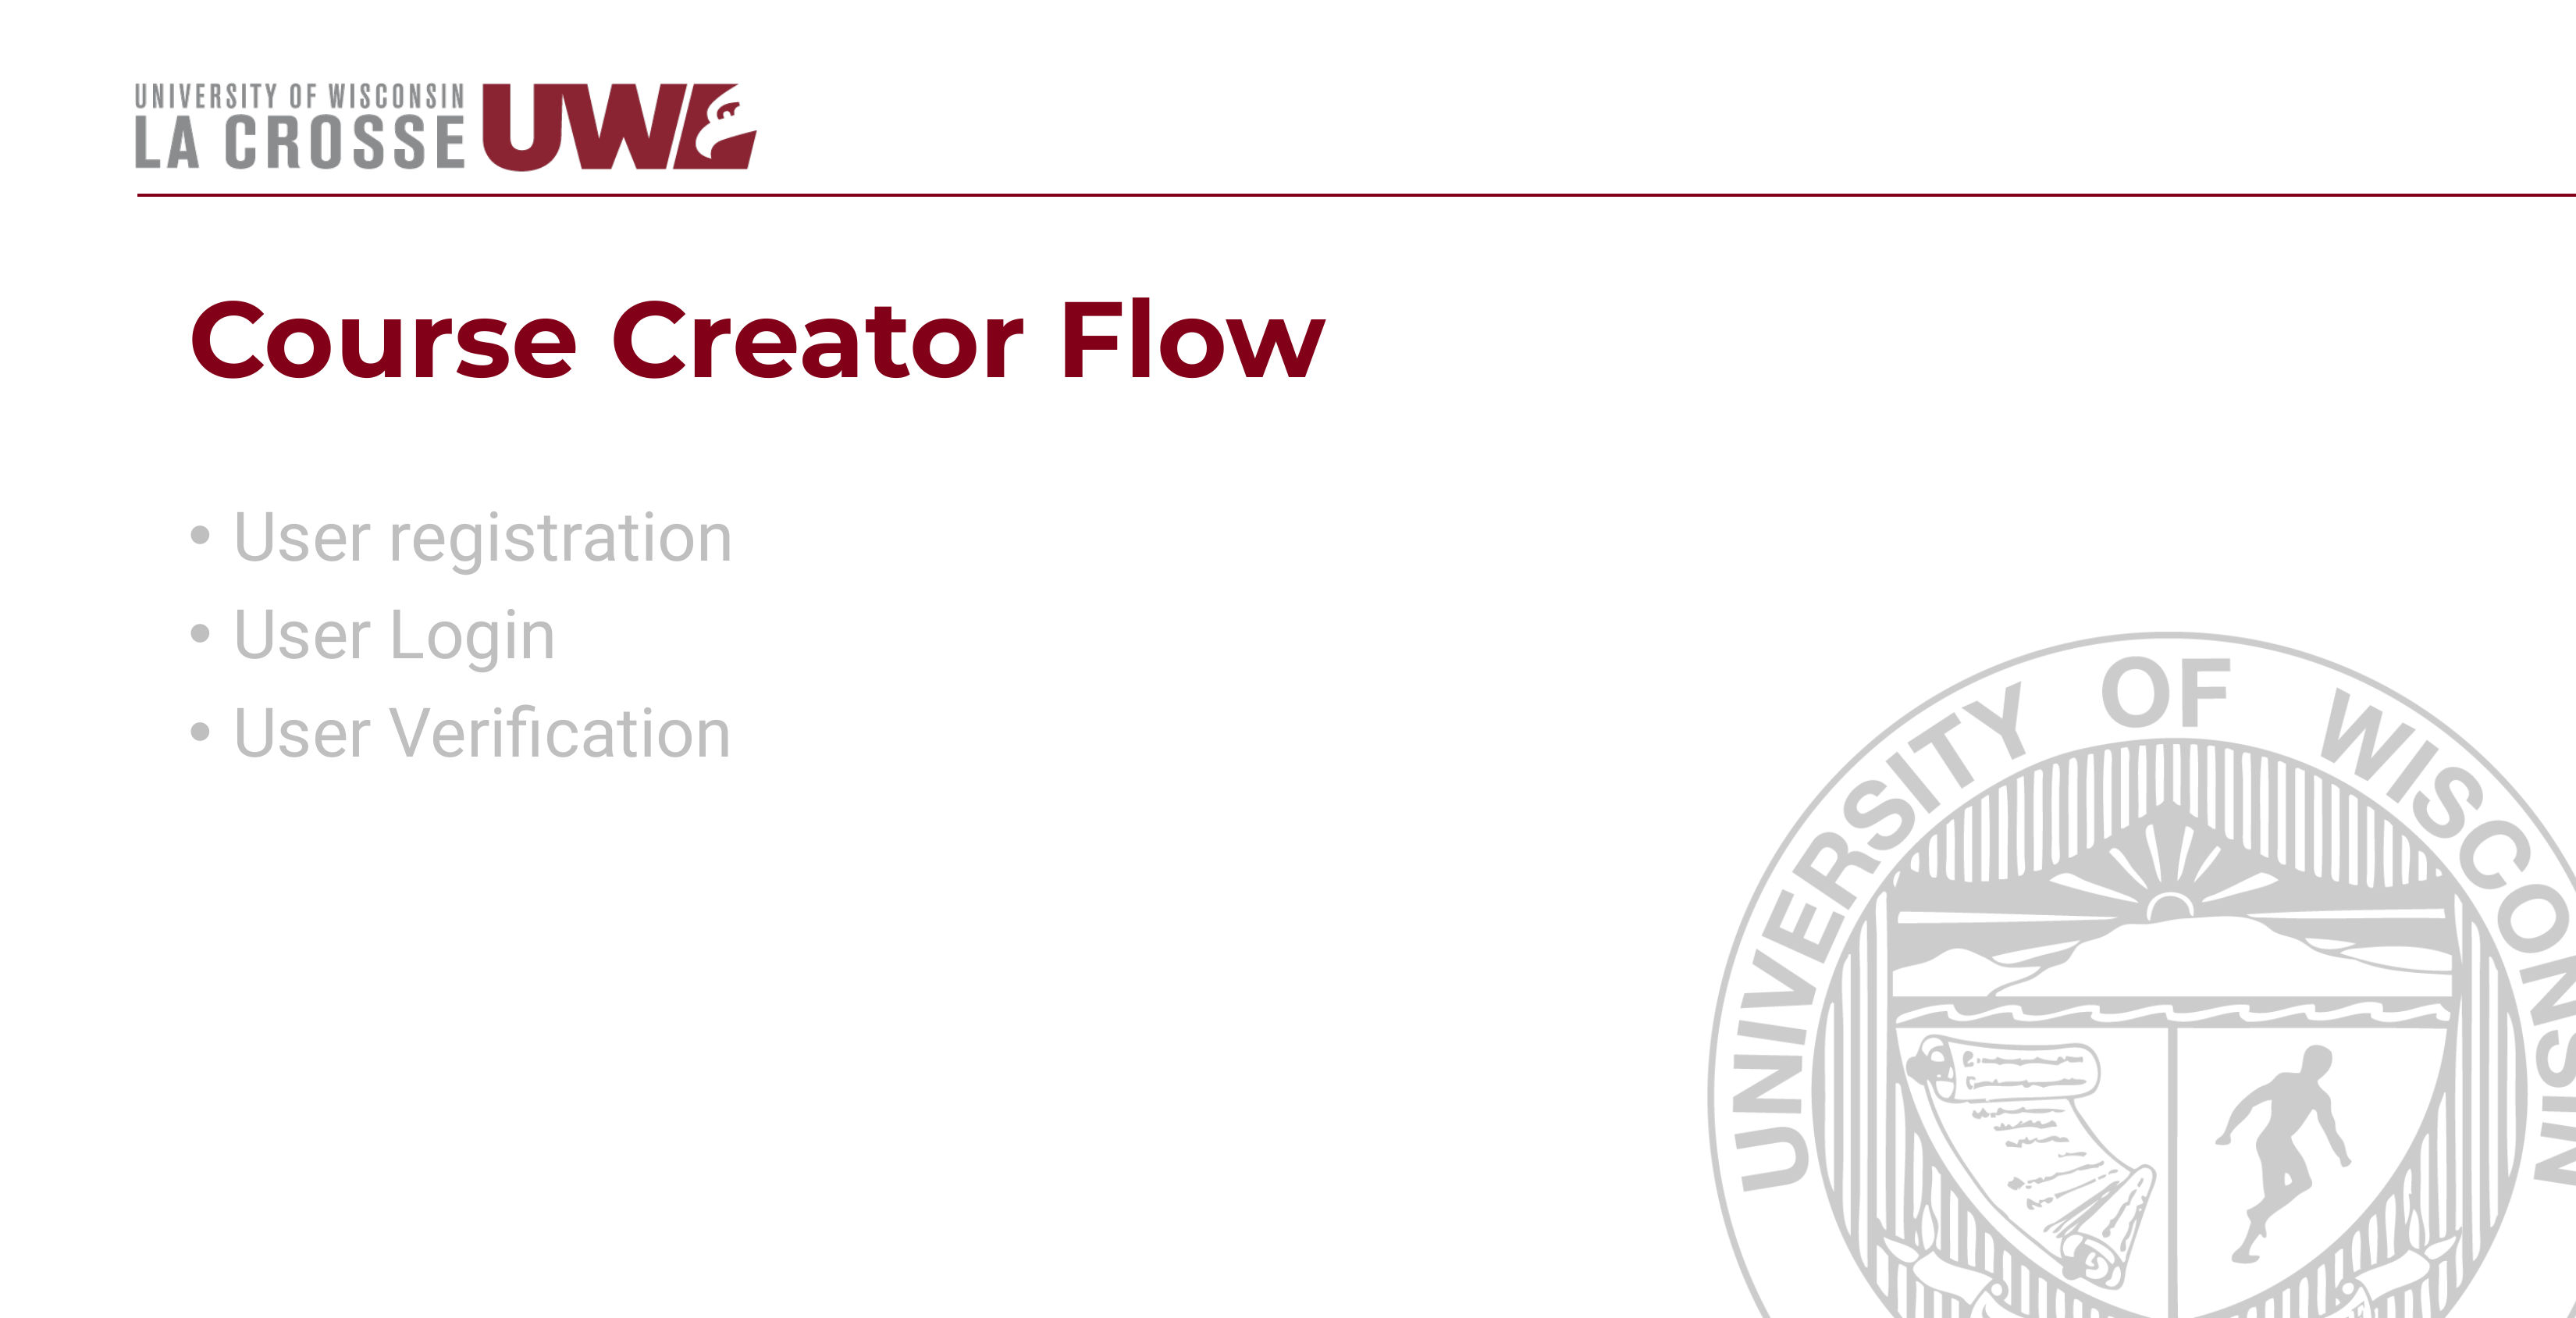

# Course Creator Flow
User registration
User Login
User Verification